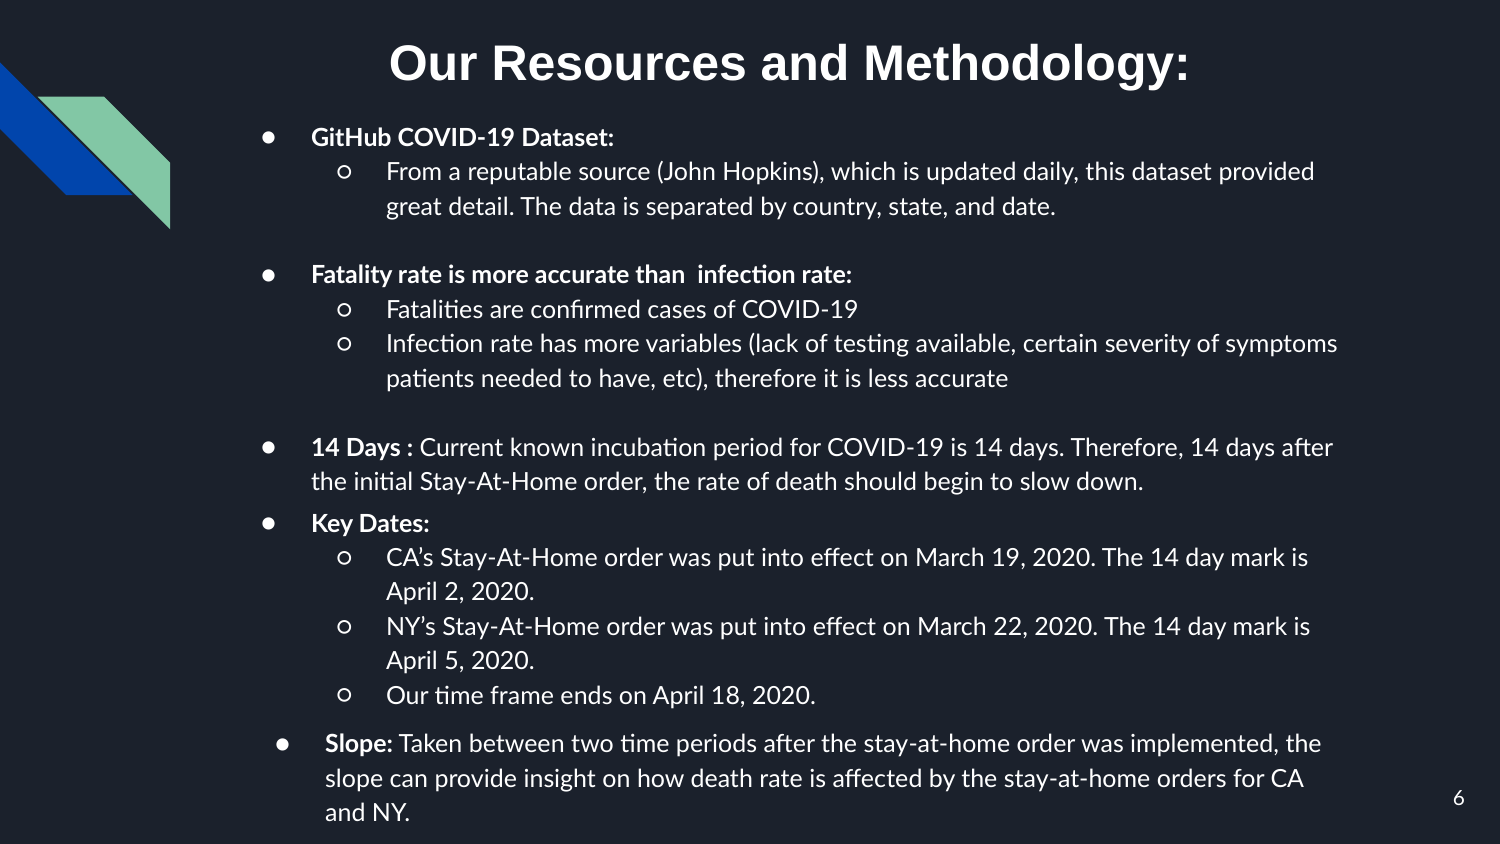

# Our Resources and Methodology:
GitHub COVID-19 Dataset:
From a reputable source (John Hopkins), which is updated daily, this dataset provided great detail. The data is separated by country, state, and date.
Fatality rate is more accurate than  infection rate:
Fatalities are confirmed cases of COVID-19
Infection rate has more variables (lack of testing available, certain severity of symptoms patients needed to have, etc), therefore it is less accurate
14 Days : Current known incubation period for COVID-19 is 14 days. Therefore, 14 days after the initial Stay-At-Home order, the rate of death should begin to slow down.
Key Dates:
CA’s Stay-At-Home order was put into effect on March 19, 2020. The 14 day mark is April 2, 2020.
NY’s Stay-At-Home order was put into effect on March 22, 2020. The 14 day mark is April 5, 2020.
Our time frame ends on April 18, 2020.
Slope: Taken between two time periods after the stay-at-home order was implemented, the slope can provide insight on how death rate is affected by the stay-at-home orders for CA and NY.
6